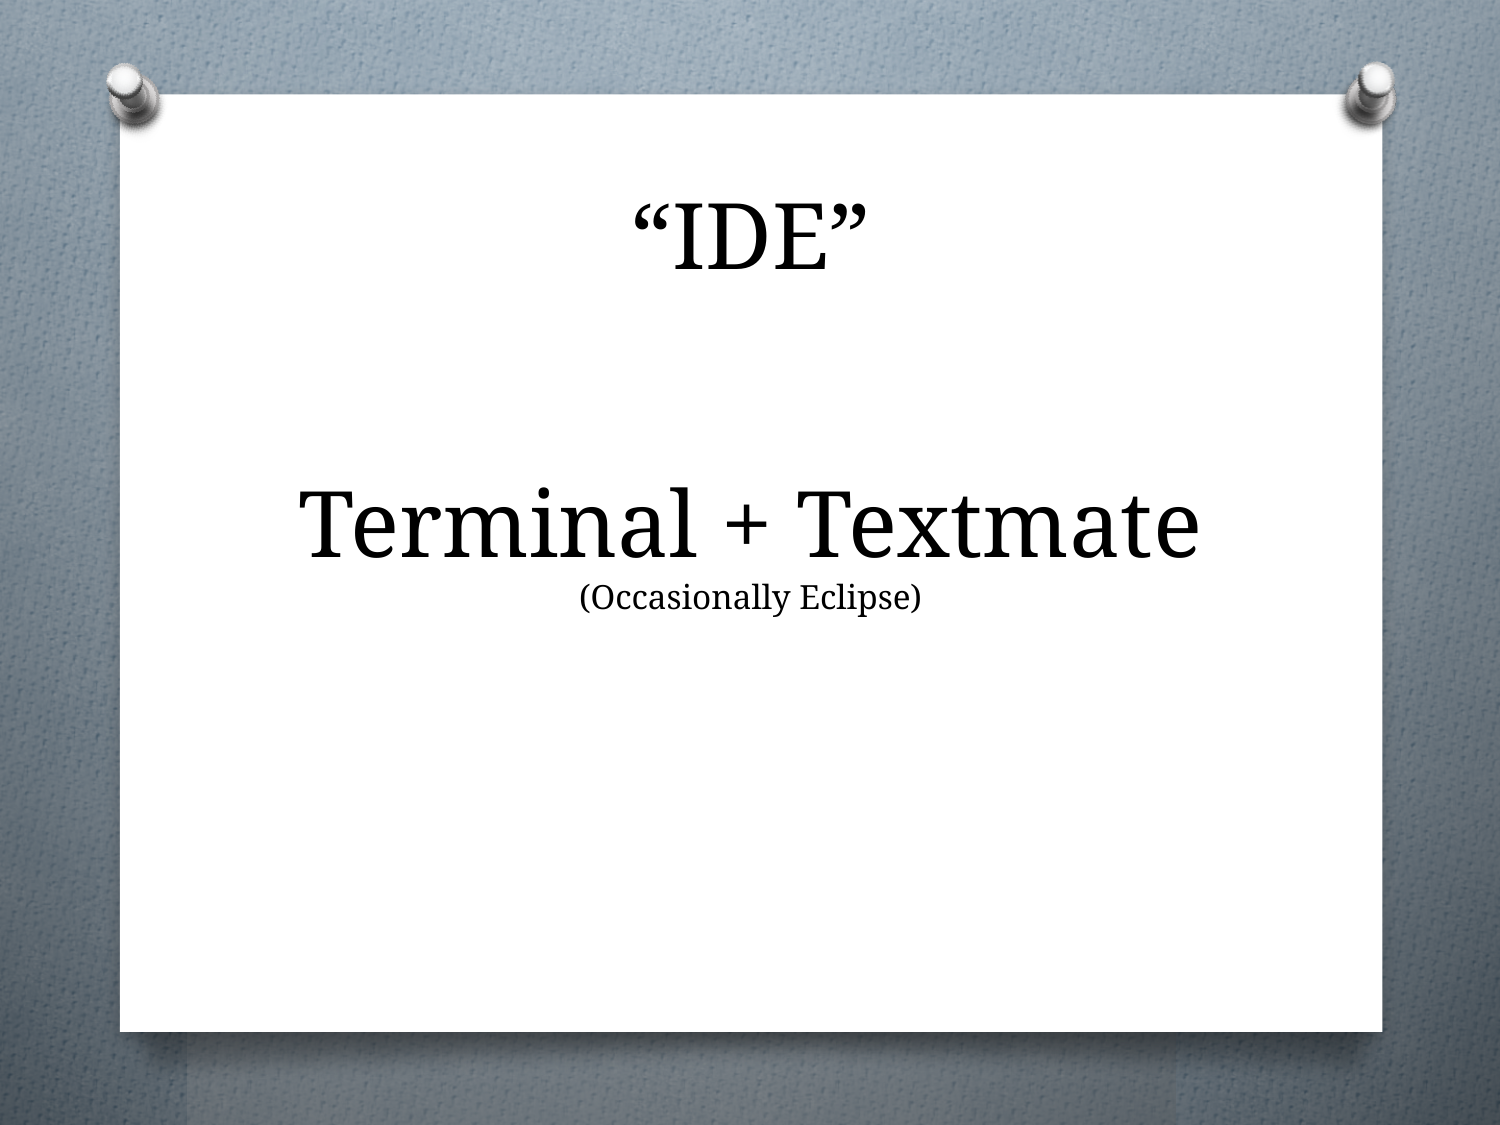

“IDE”
# Terminal + Textmate
(Occasionally Eclipse)